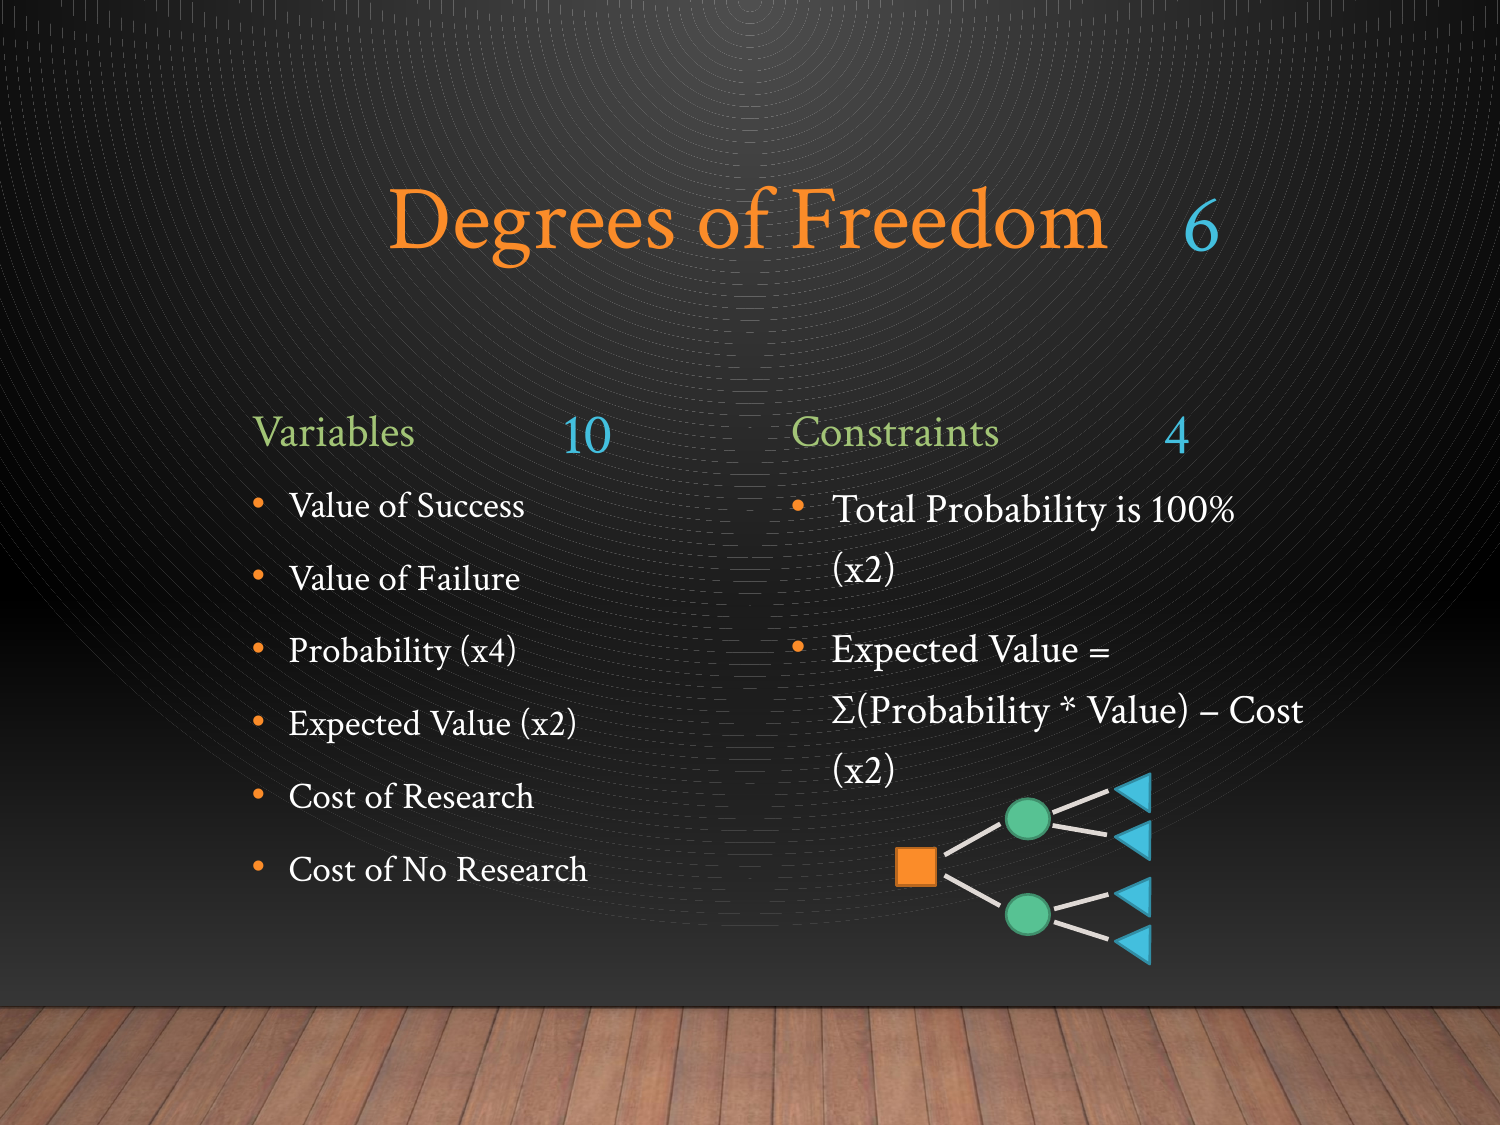

# Degrees of Freedom
6
Variables
Constraints
10
4
Total Probability is 100% (x2)
Expected Value = ∑(Probability * Value) – Cost (x2)
Value of Success
Value of Failure
Probability (x4)
Expected Value (x2)
Cost of Research
Cost of No Research